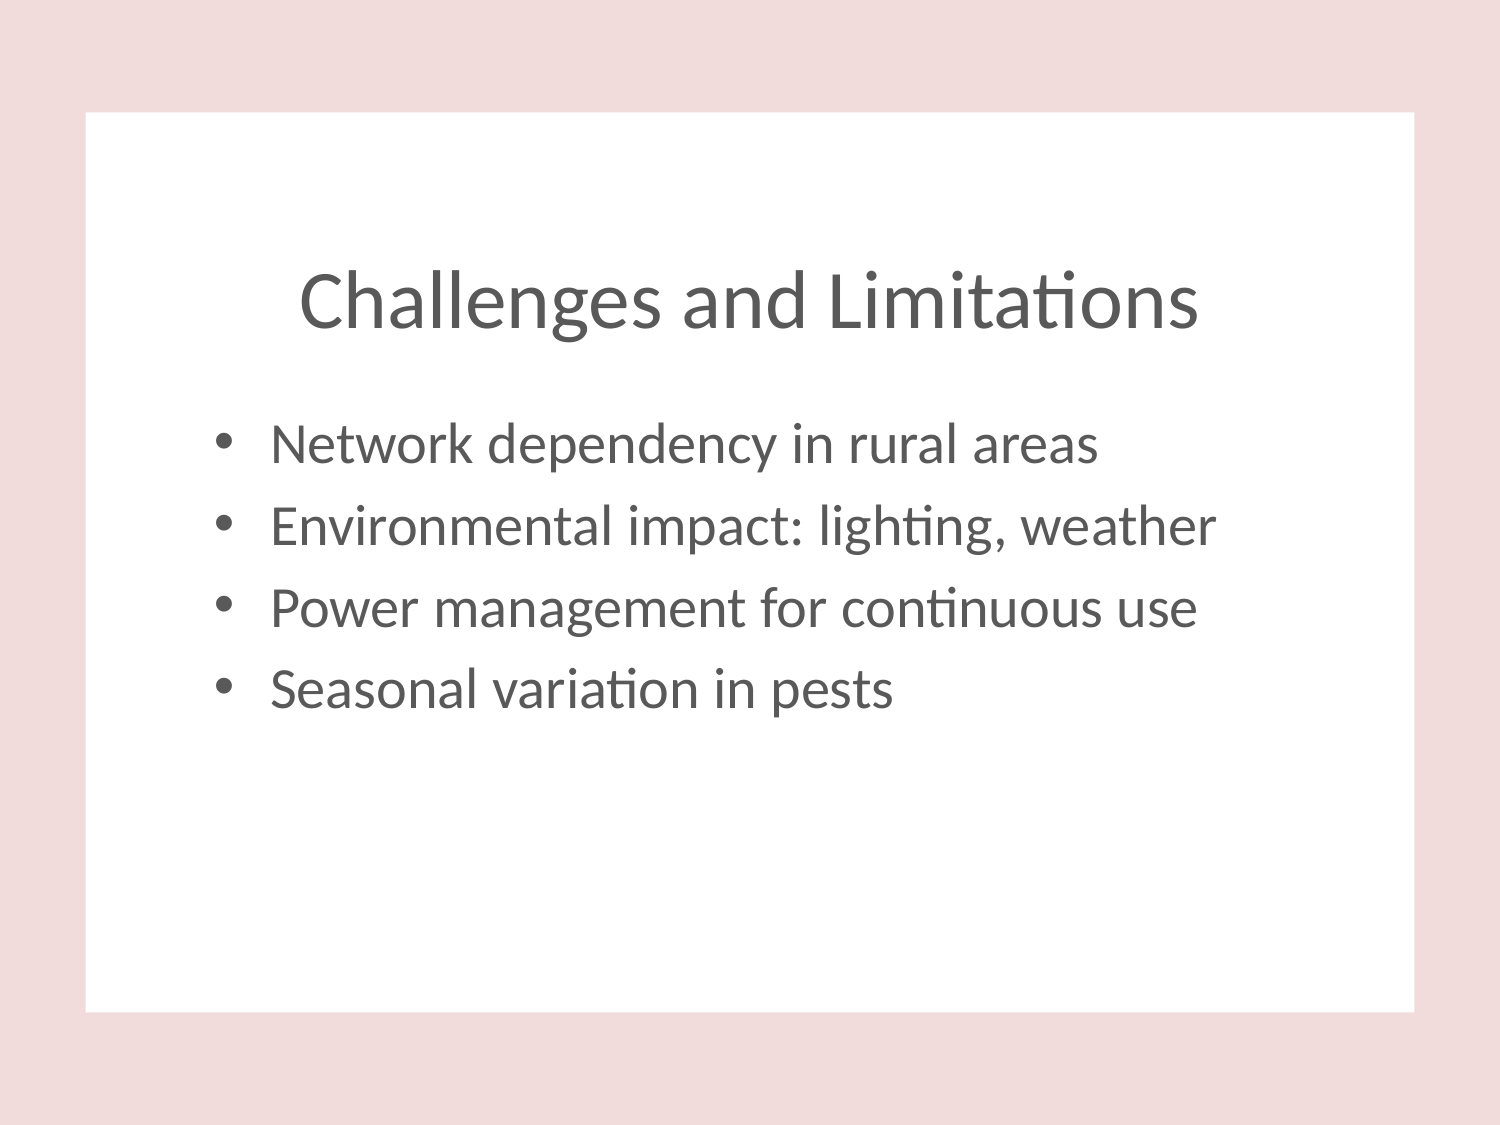

# Challenges and Limitations
Network dependency in rural areas
Environmental impact: lighting, weather
Power management for continuous use
Seasonal variation in pests
10